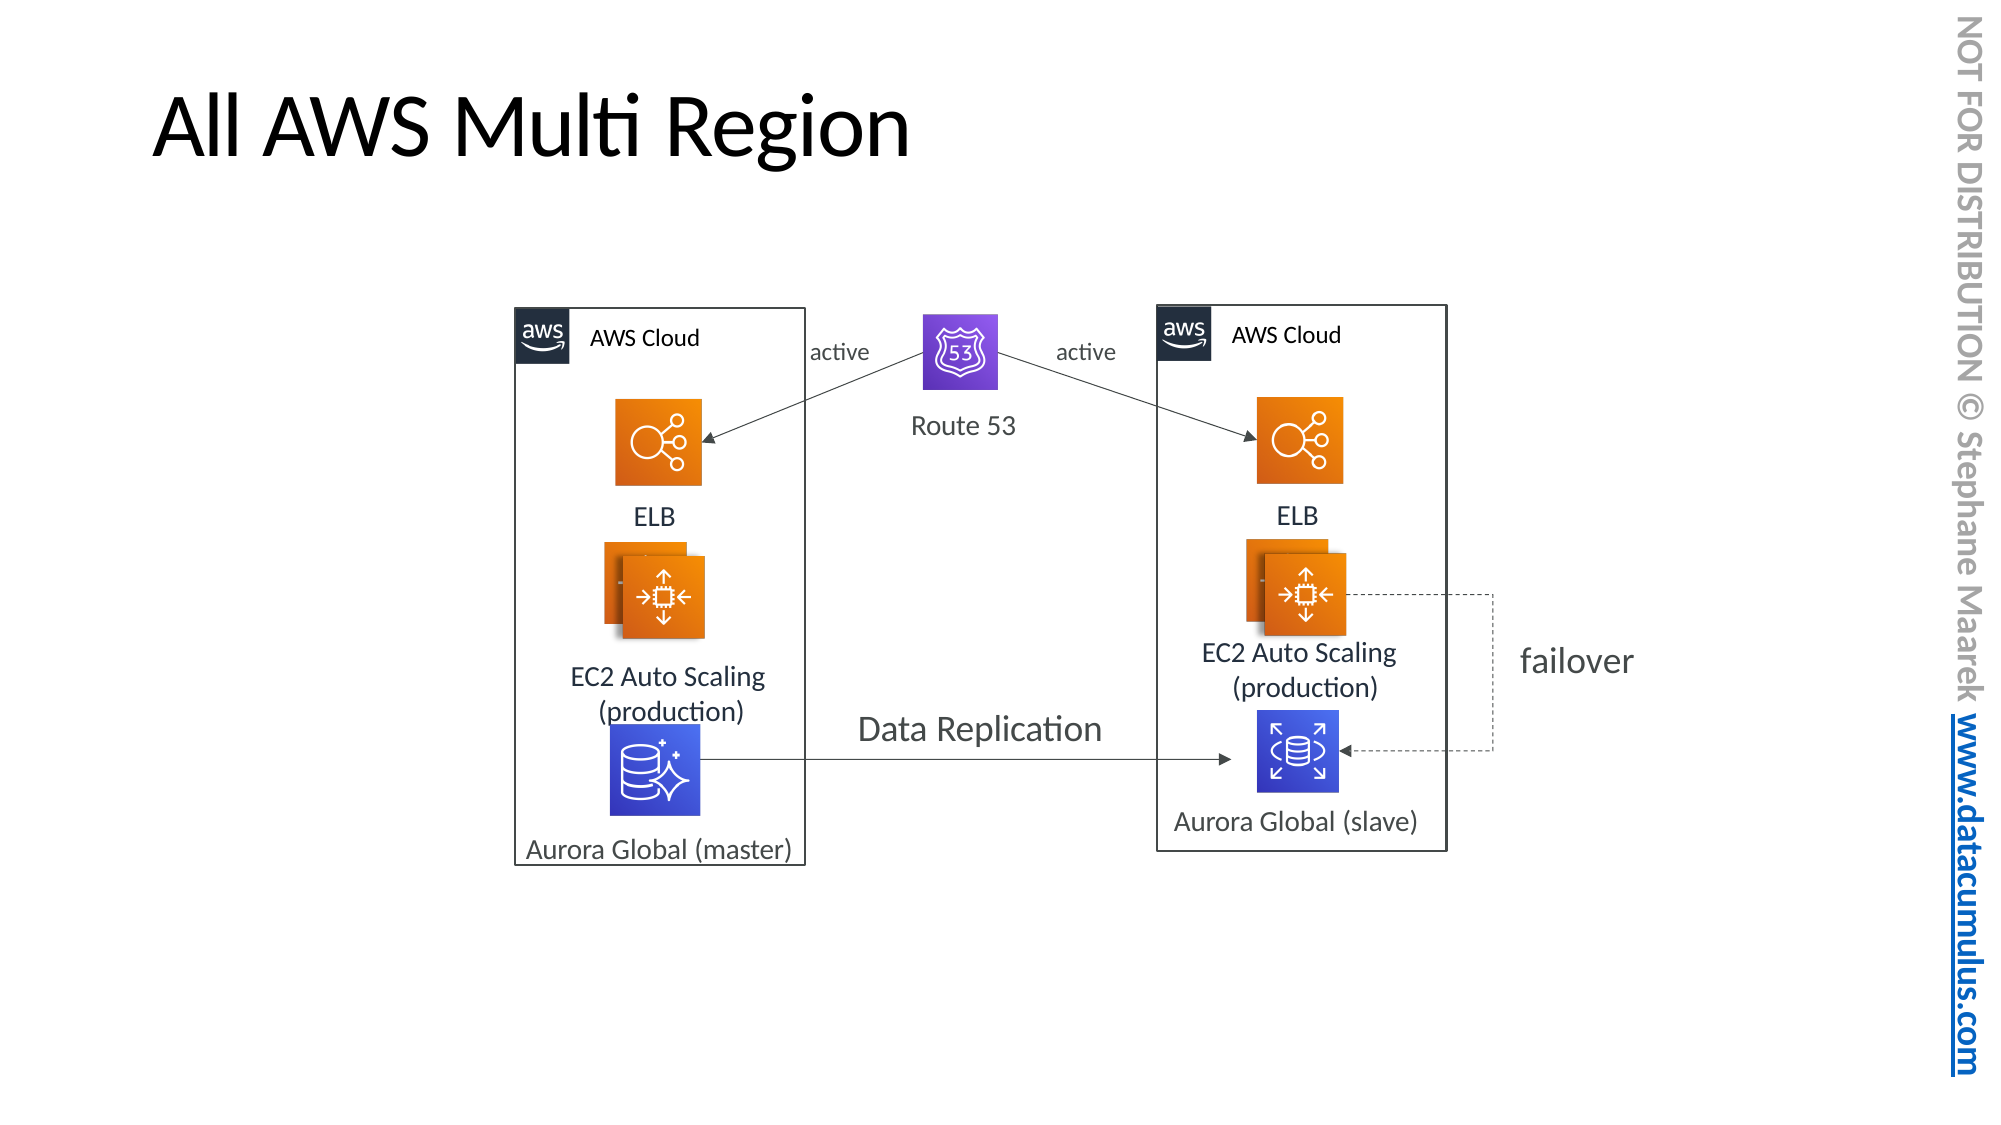

NOT FOR DISTRIBUTION © Stephane Maarek www.datacumulus.com
# All AWS Multi Region

AWS Cloud

ELB

EC2 Auto Scaling  (production)

Aurora Global (master)

AWS Cloud
active
active

Route 53
ELB

EC2 Auto Scaling  (production)
failover
Data Replication

Aurora Global (slave)
© Stephane Maarek